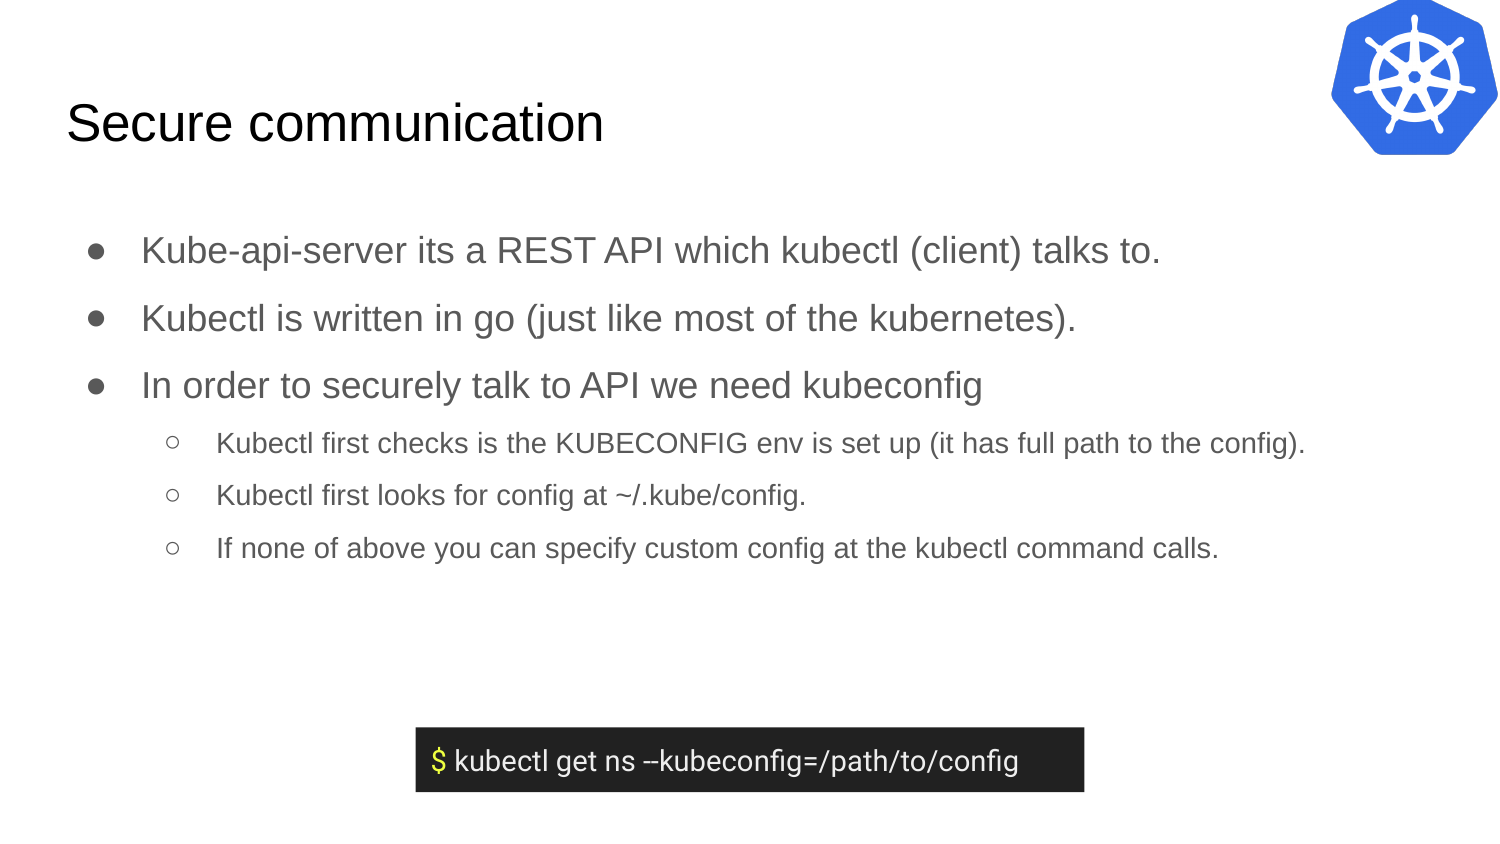

# Secure communication
Kube-api-server its a REST API which kubectl (client) talks to.
Kubectl is written in go (just like most of the kubernetes).
In order to securely talk to API we need kubeconfig
Kubectl first checks is the KUBECONFIG env is set up (it has full path to the config).
Kubectl first looks for config at ~/.kube/config.
If none of above you can specify custom config at the kubectl command calls.
$ kubectl get ns --kubeconfig=/path/to/config